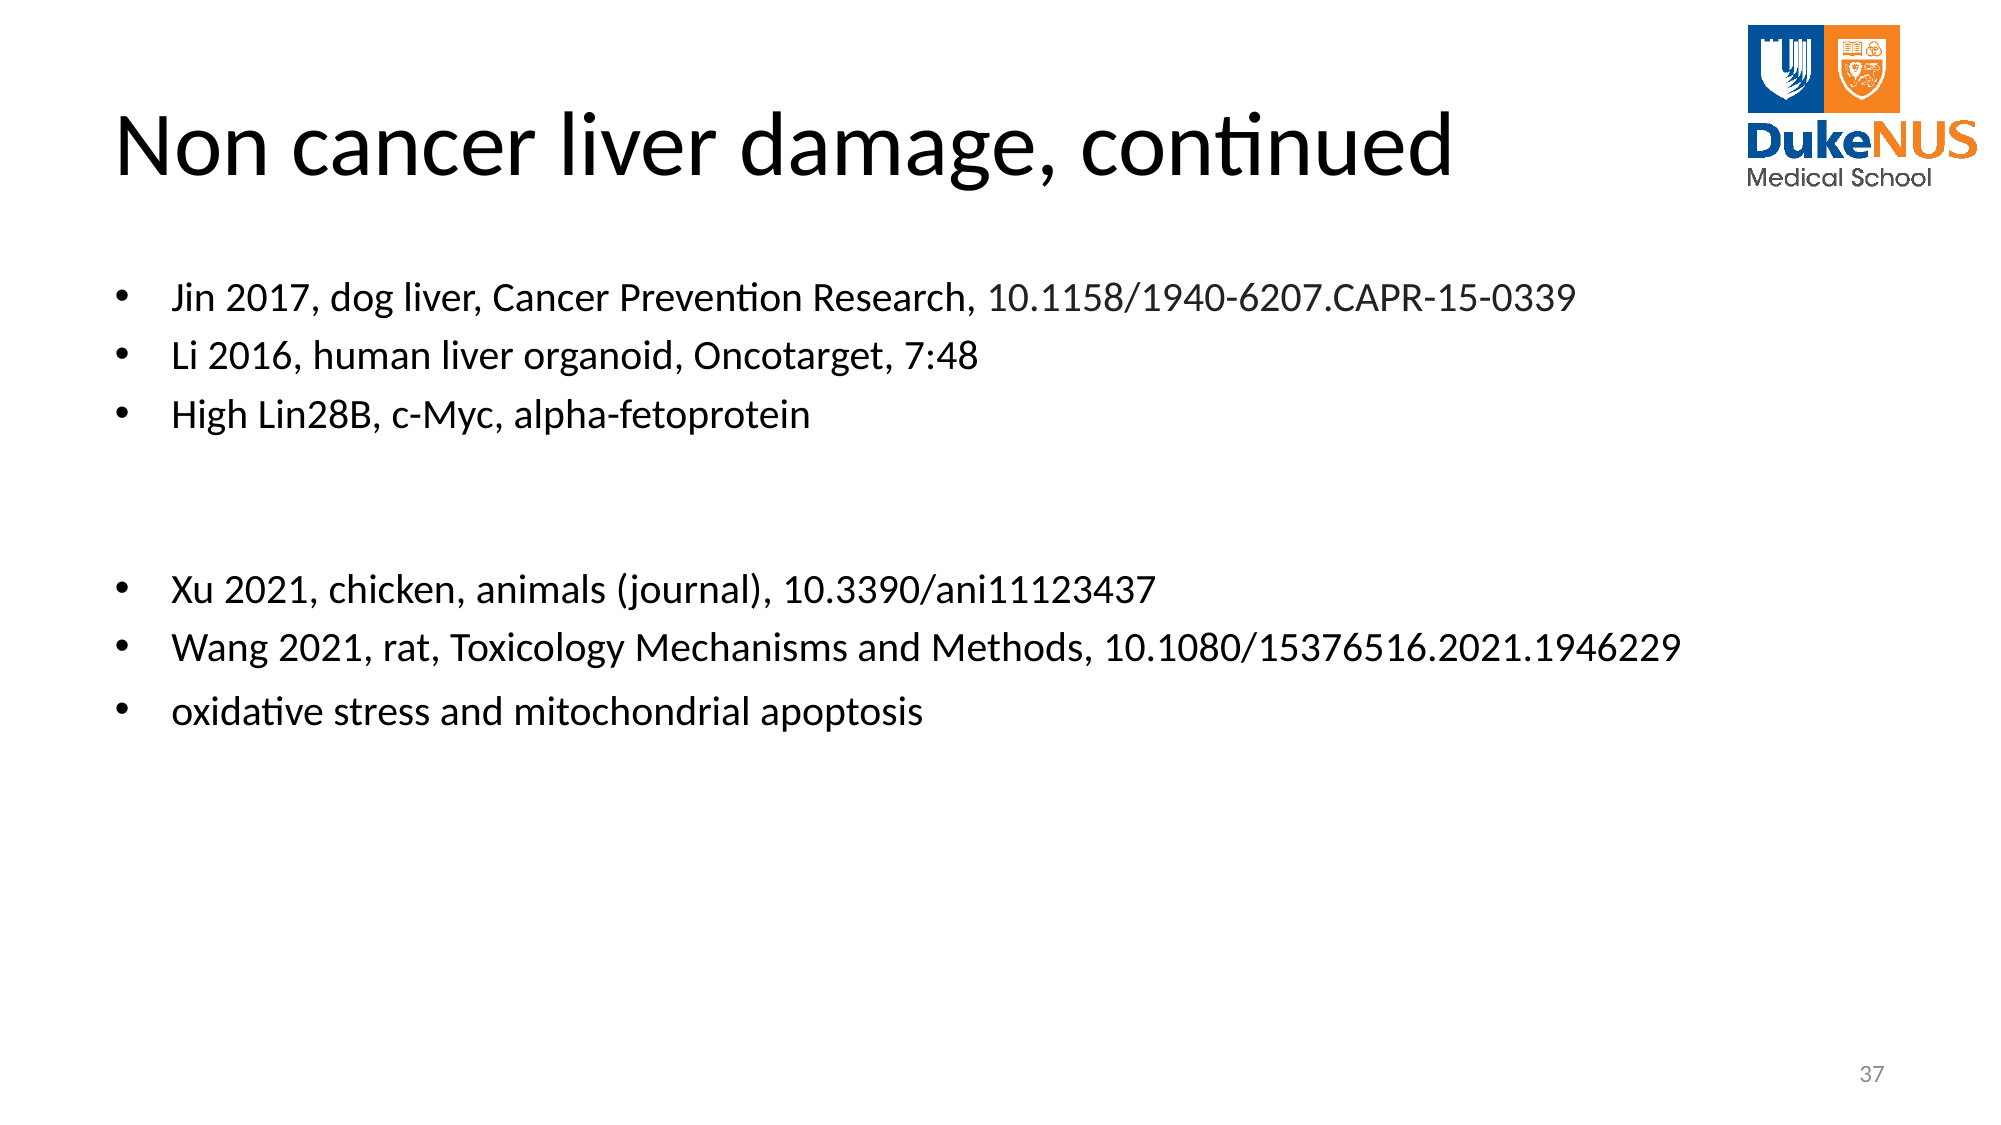

# Non cancer liver damage, continued
Jin 2017, dog liver, Cancer Prevention Research, 10.1158/1940-6207.CAPR-15-0339
Li 2016, human liver organoid, Oncotarget, 7:48
High Lin28B, c-Myc, alpha-fetoprotein

Xu 2021, chicken, animals (journal), 10.3390/ani11123437
Wang 2021, rat, Toxicology Mechanisms and Methods, 10.1080/15376516.2021.1946229
oxidative stress and mitochondrial apoptosis
37